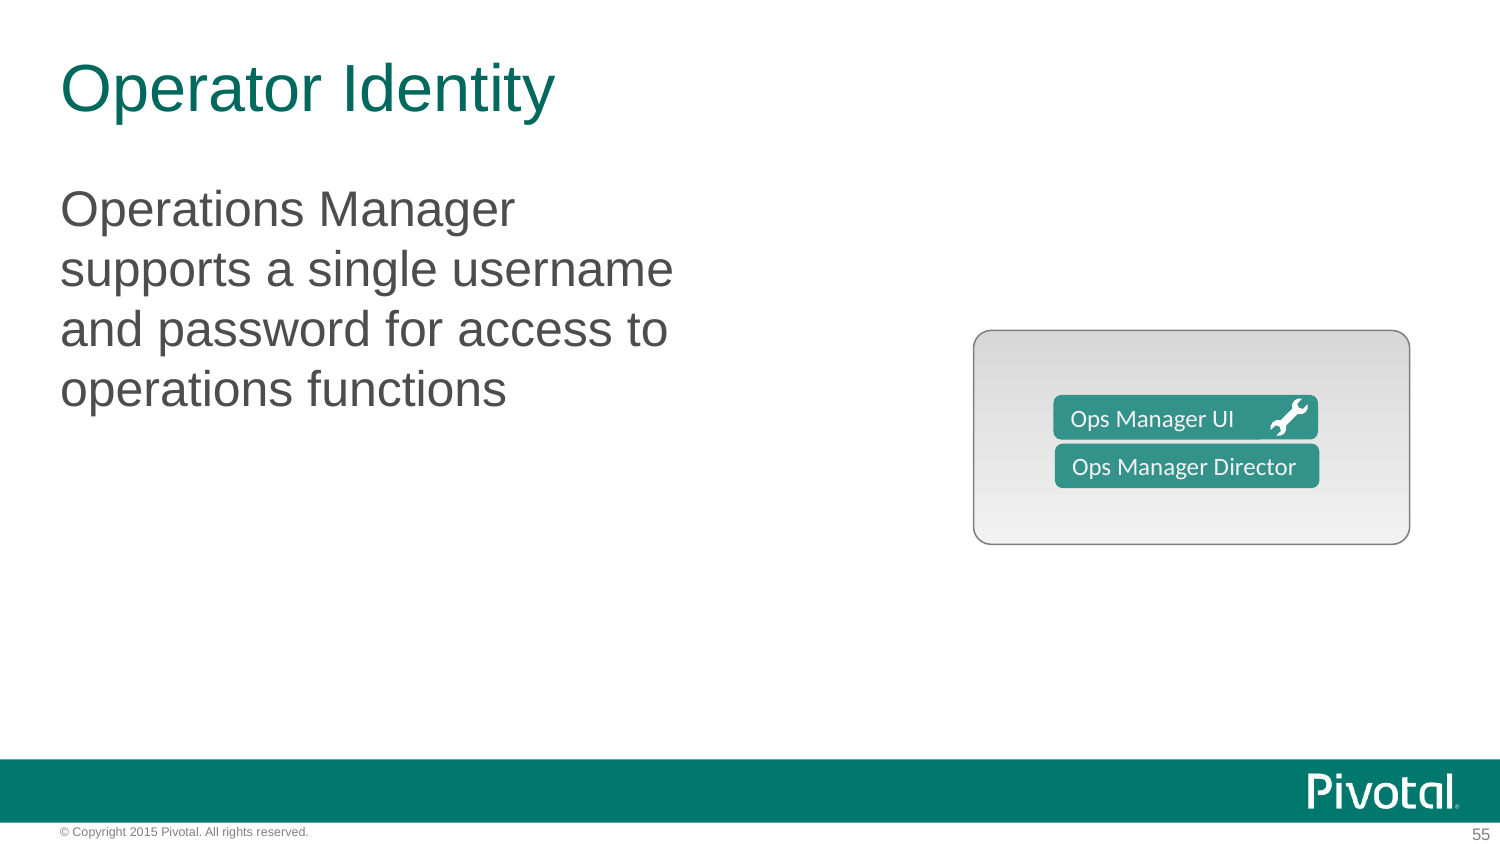

# Operator Identity
Operations Manager supports a single username and password for access to operations functions

Ops Manager UI

Ops Manager Director